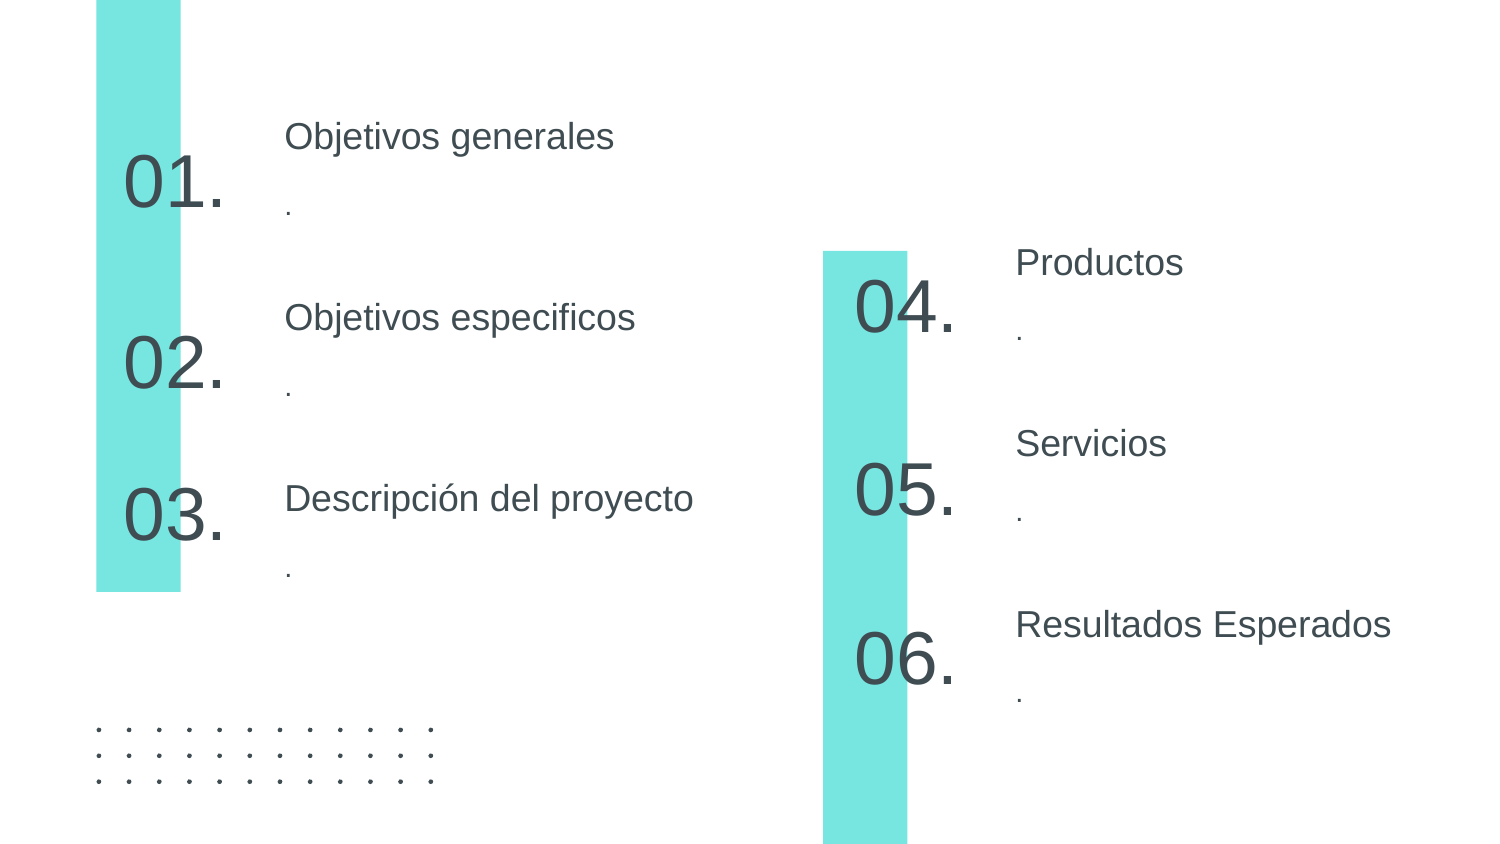

Objetivos generales
# 01.
.
Productos

04.
.
Objetivos especificos
02.
.
Servicios
05.
.
03.
Descripción del proyecto
.

Resultados Esperados
06.
.